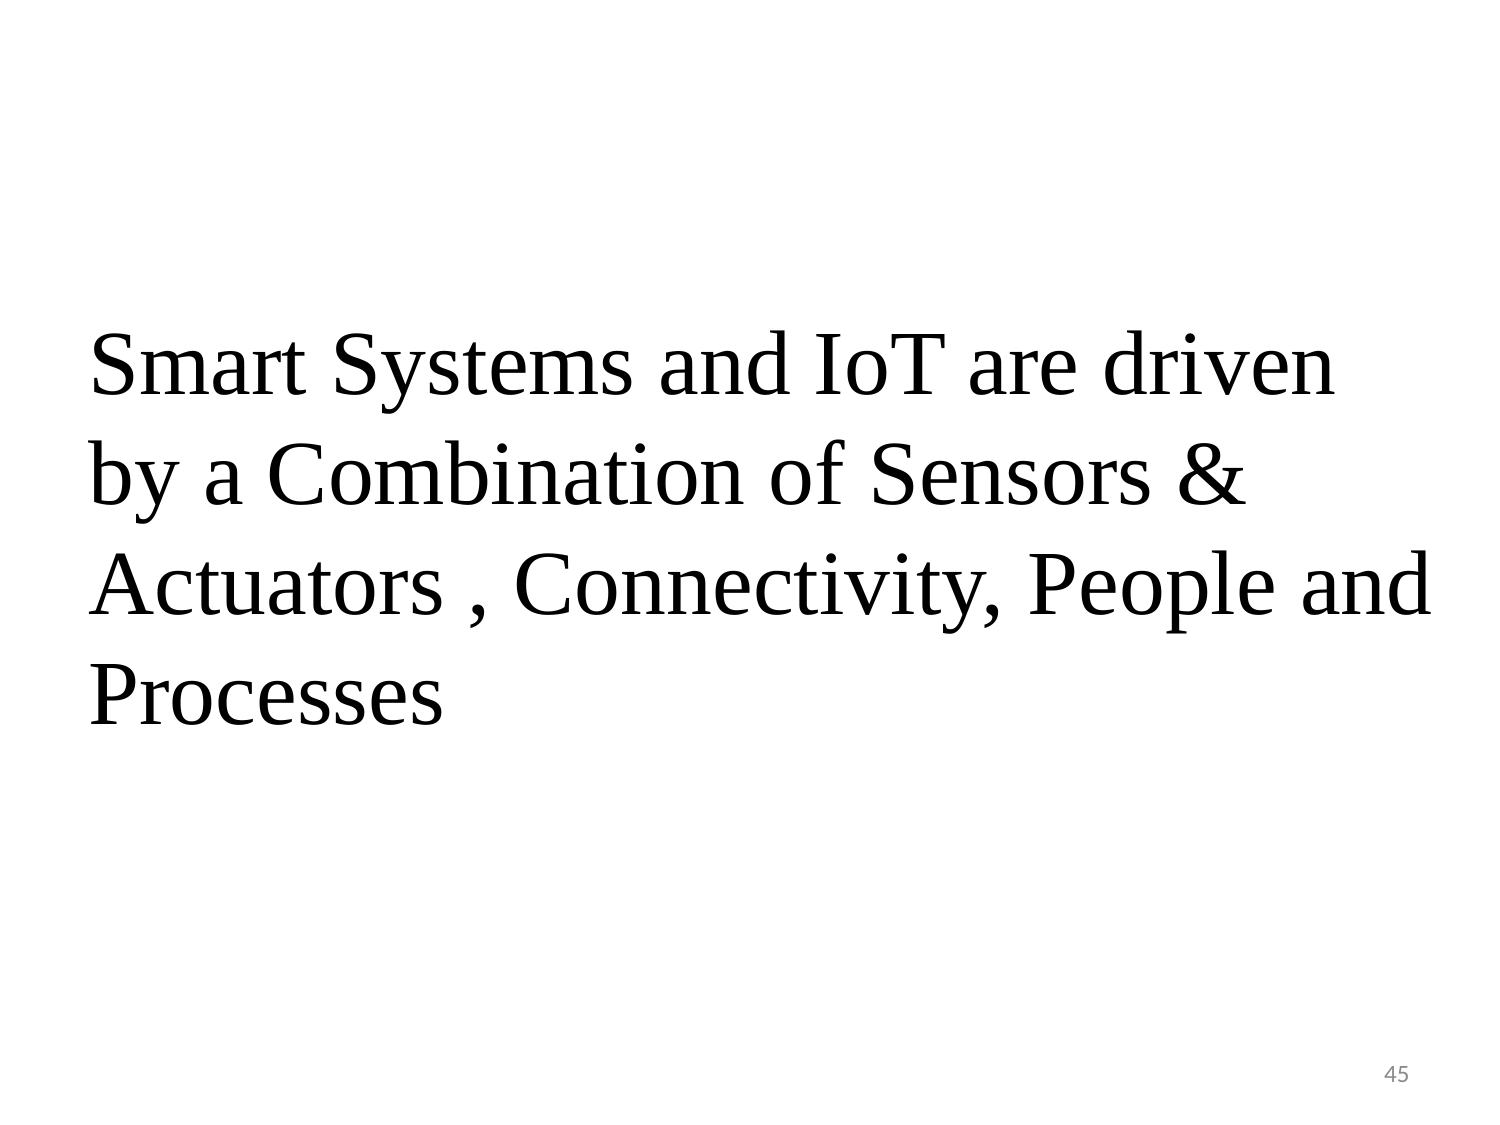

# Smart Systems and IoT are driven by a Combination of Sensors & Actuators , Connectivity, People and Processes
45